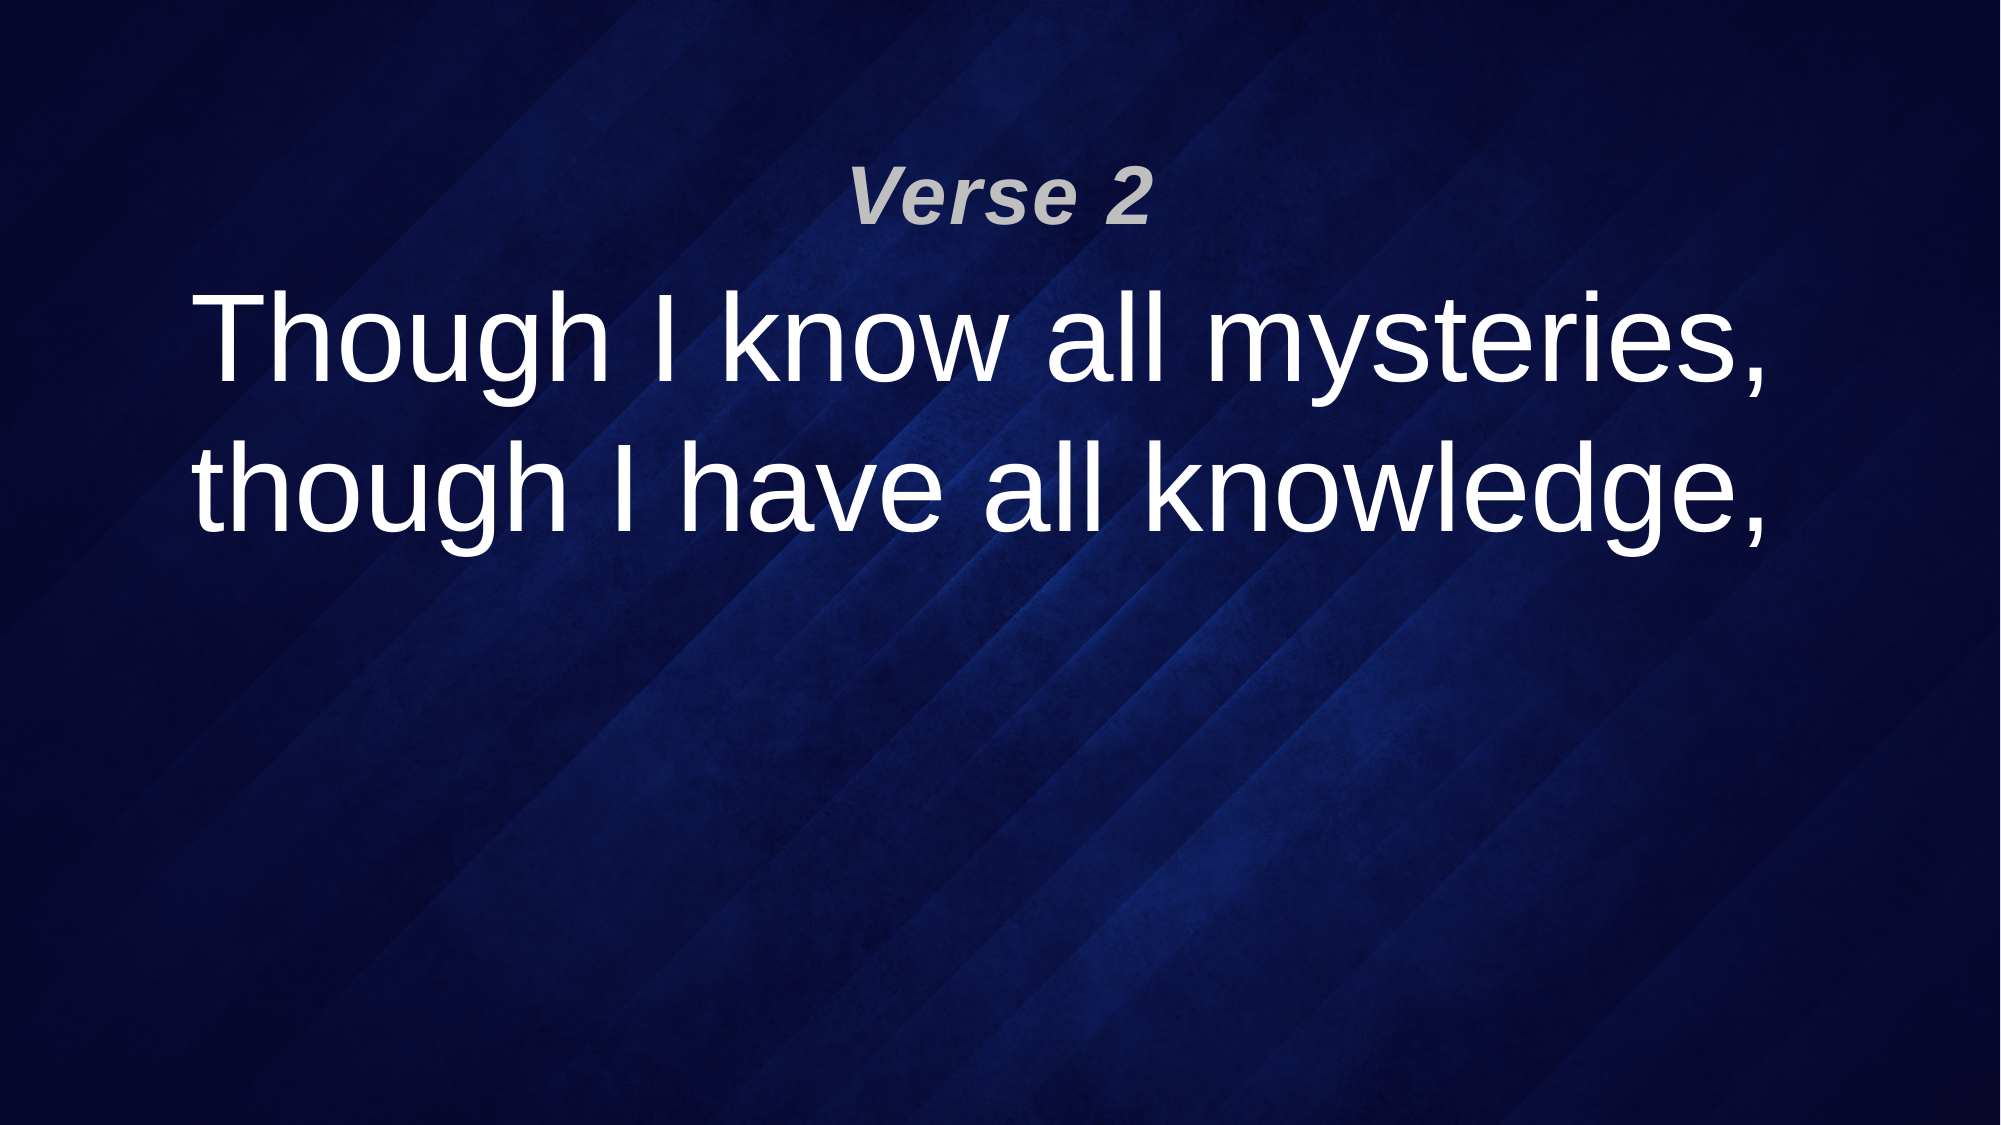

Verse 2
# Though I know all mysteries, though I have all knowledge,